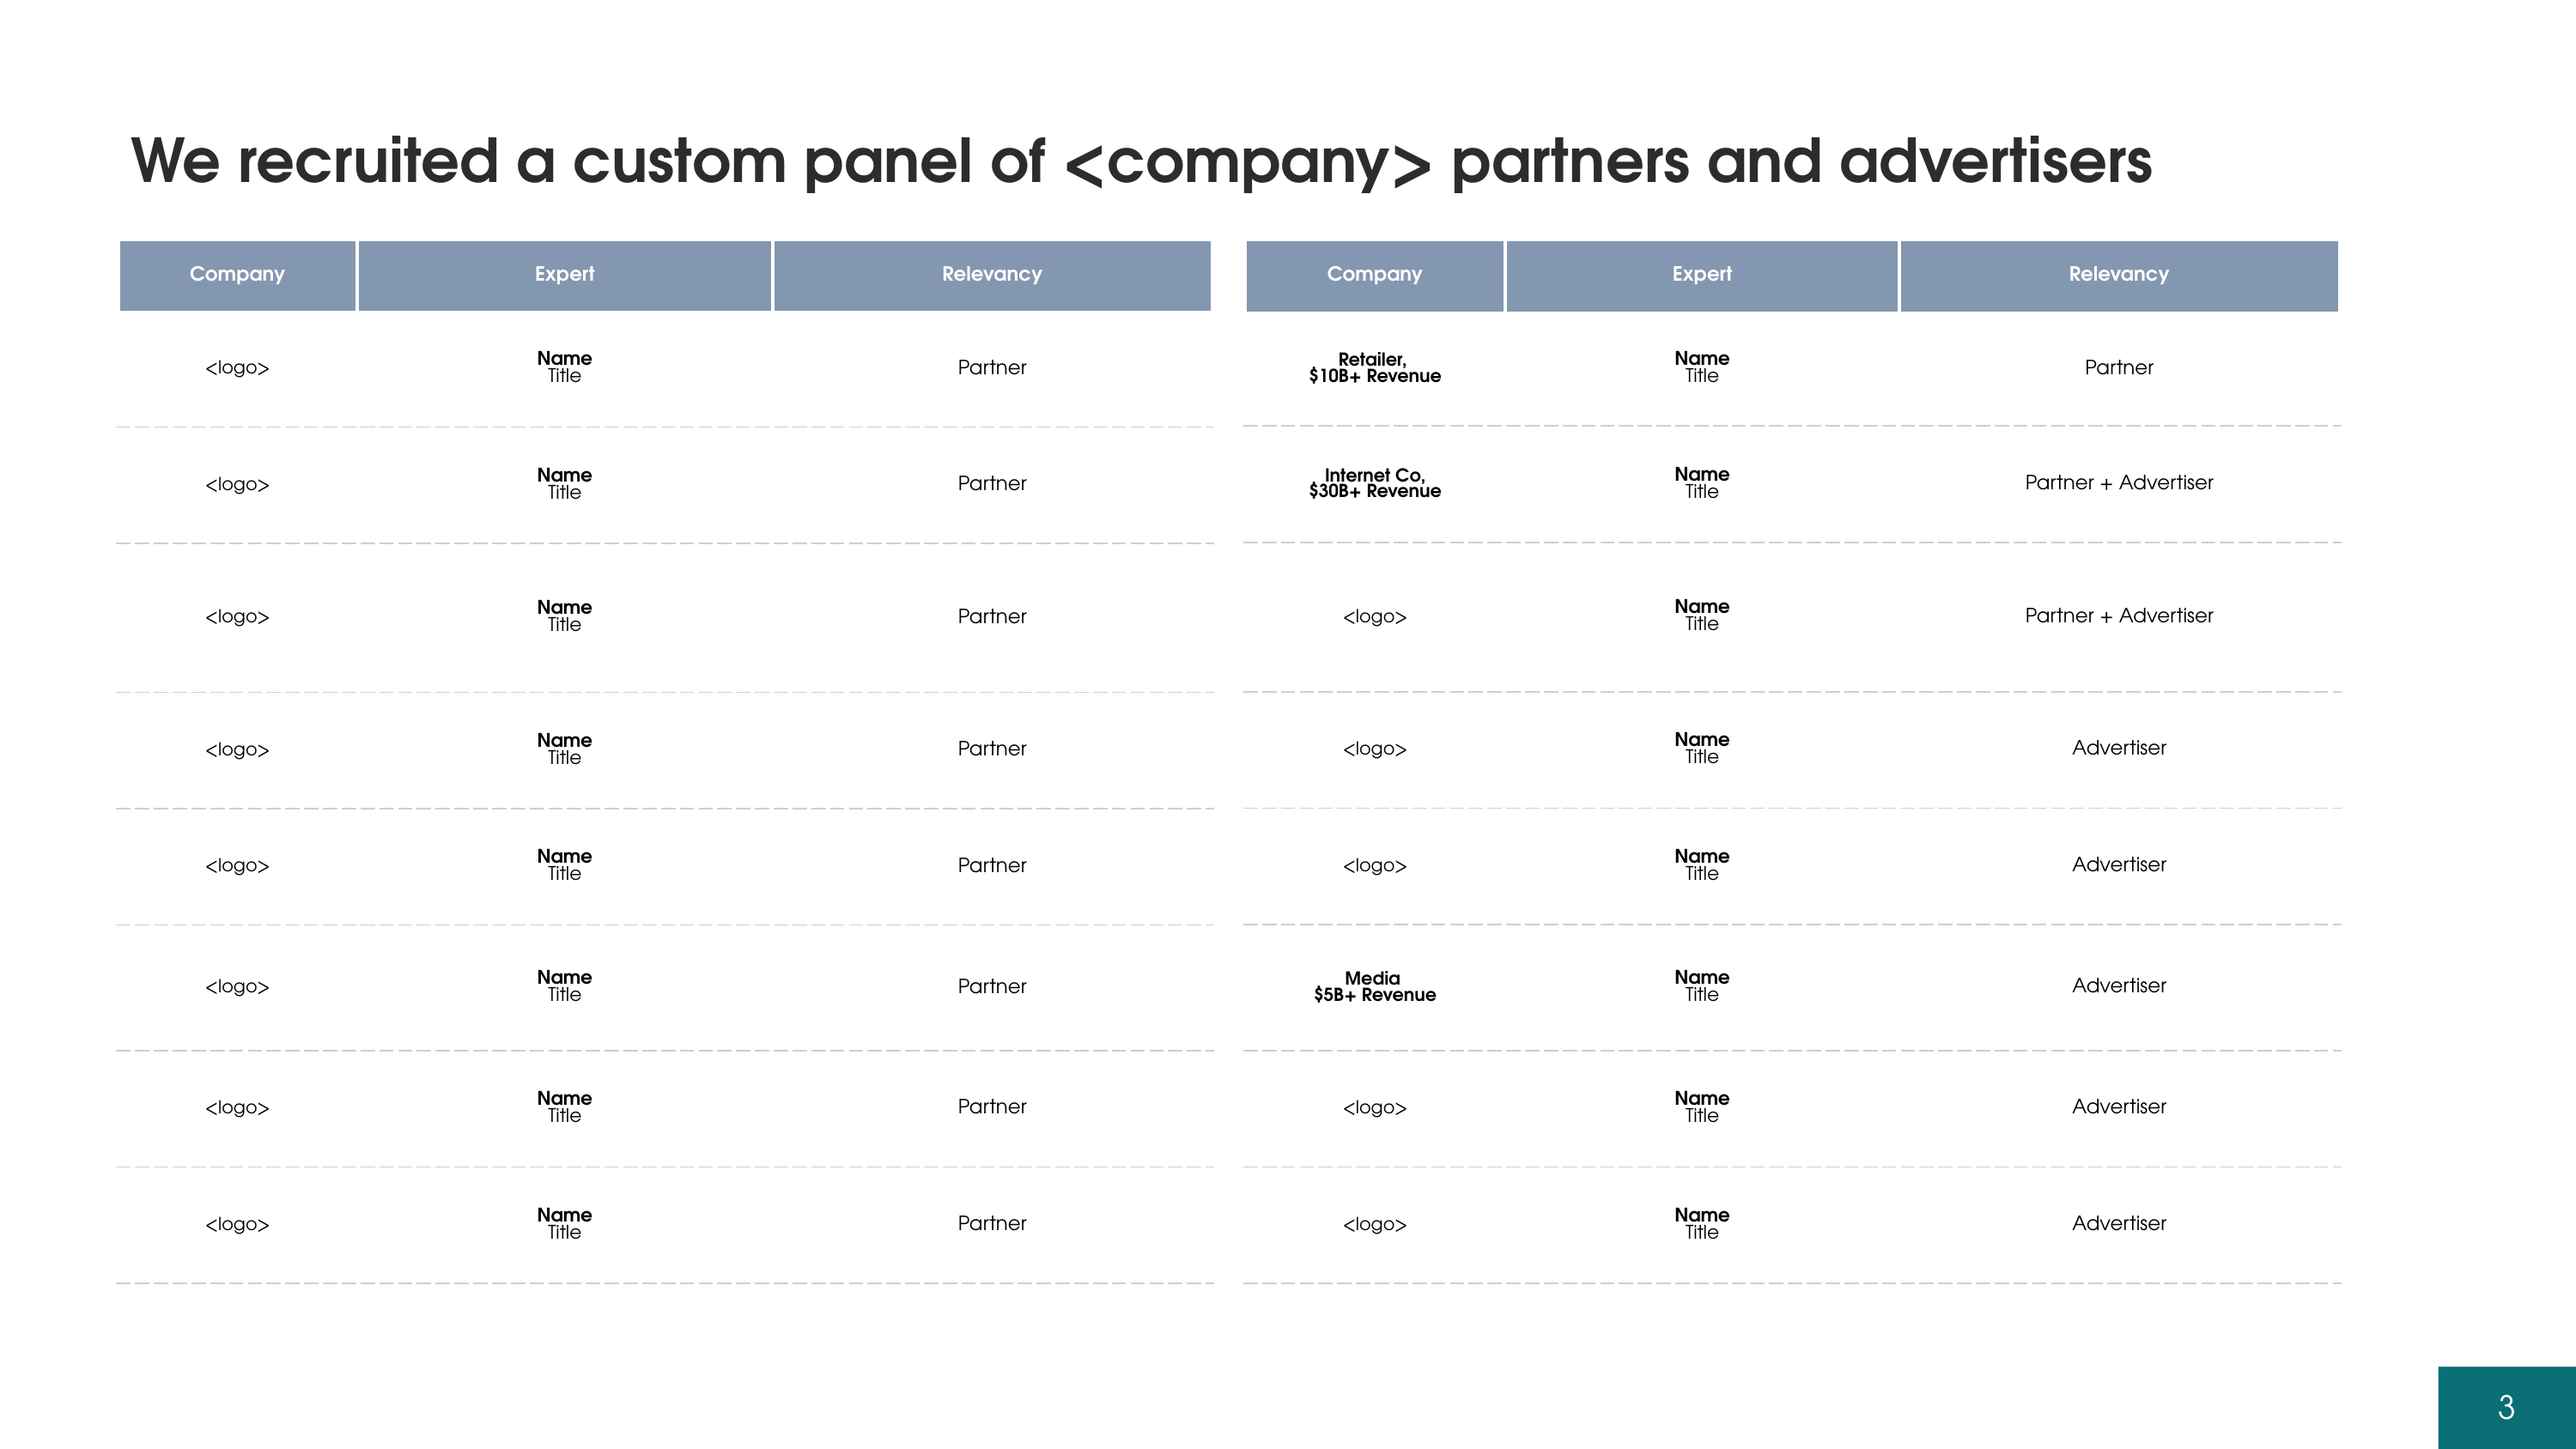

# We recruited a custom panel of <company> partners and advertisers
| Company | Expert | Relevancy |
| --- | --- | --- |
| <logo> | Name Title | Partner |
| <logo> | Name Title | Partner |
| <logo> | Name Title | Partner |
| <logo> | Name Title | Partner |
| <logo> | Name Title | Partner |
| <logo> | Name Title | Partner |
| <logo> | Name Title | Partner |
| <logo> | Name Title | Partner |
| Company | Expert | Relevancy |
| --- | --- | --- |
| Retailer, $10B+ Revenue | Name Title | Partner |
| Internet Co, $30B+ Revenue | Name Title | Partner + Advertiser |
| <logo> | Name Title | Partner + Advertiser |
| <logo> | Name Title | Advertiser |
| <logo> | Name Title | Advertiser |
| Media $5B+ Revenue | Name Title | Advertiser |
| <logo> | Name Title | Advertiser |
| <logo> | Name Title | Advertiser |
3